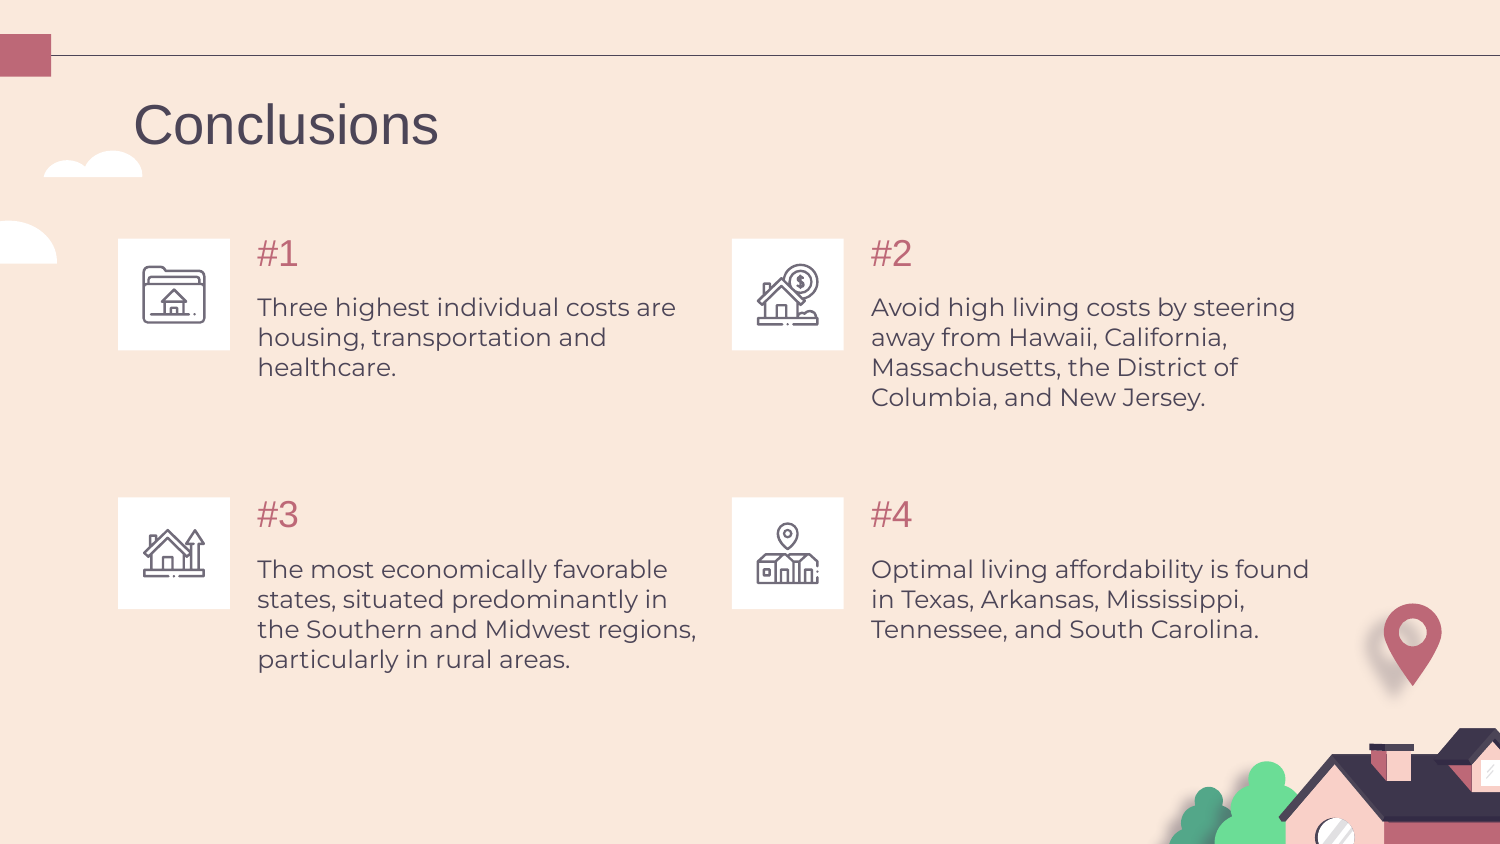

# Conclusions
#1
#2

Three highest individual costs are housing, transportation and healthcare.
Avoid high living costs by steering away from Hawaii, California, Massachusetts, the District of Columbia, and New Jersey.

#3
#4

The most economically favorable states, situated predominantly in the Southern and Midwest regions, particularly in rural areas.
Optimal living affordability is found in Texas, Arkansas, Mississippi, Tennessee, and South Carolina.